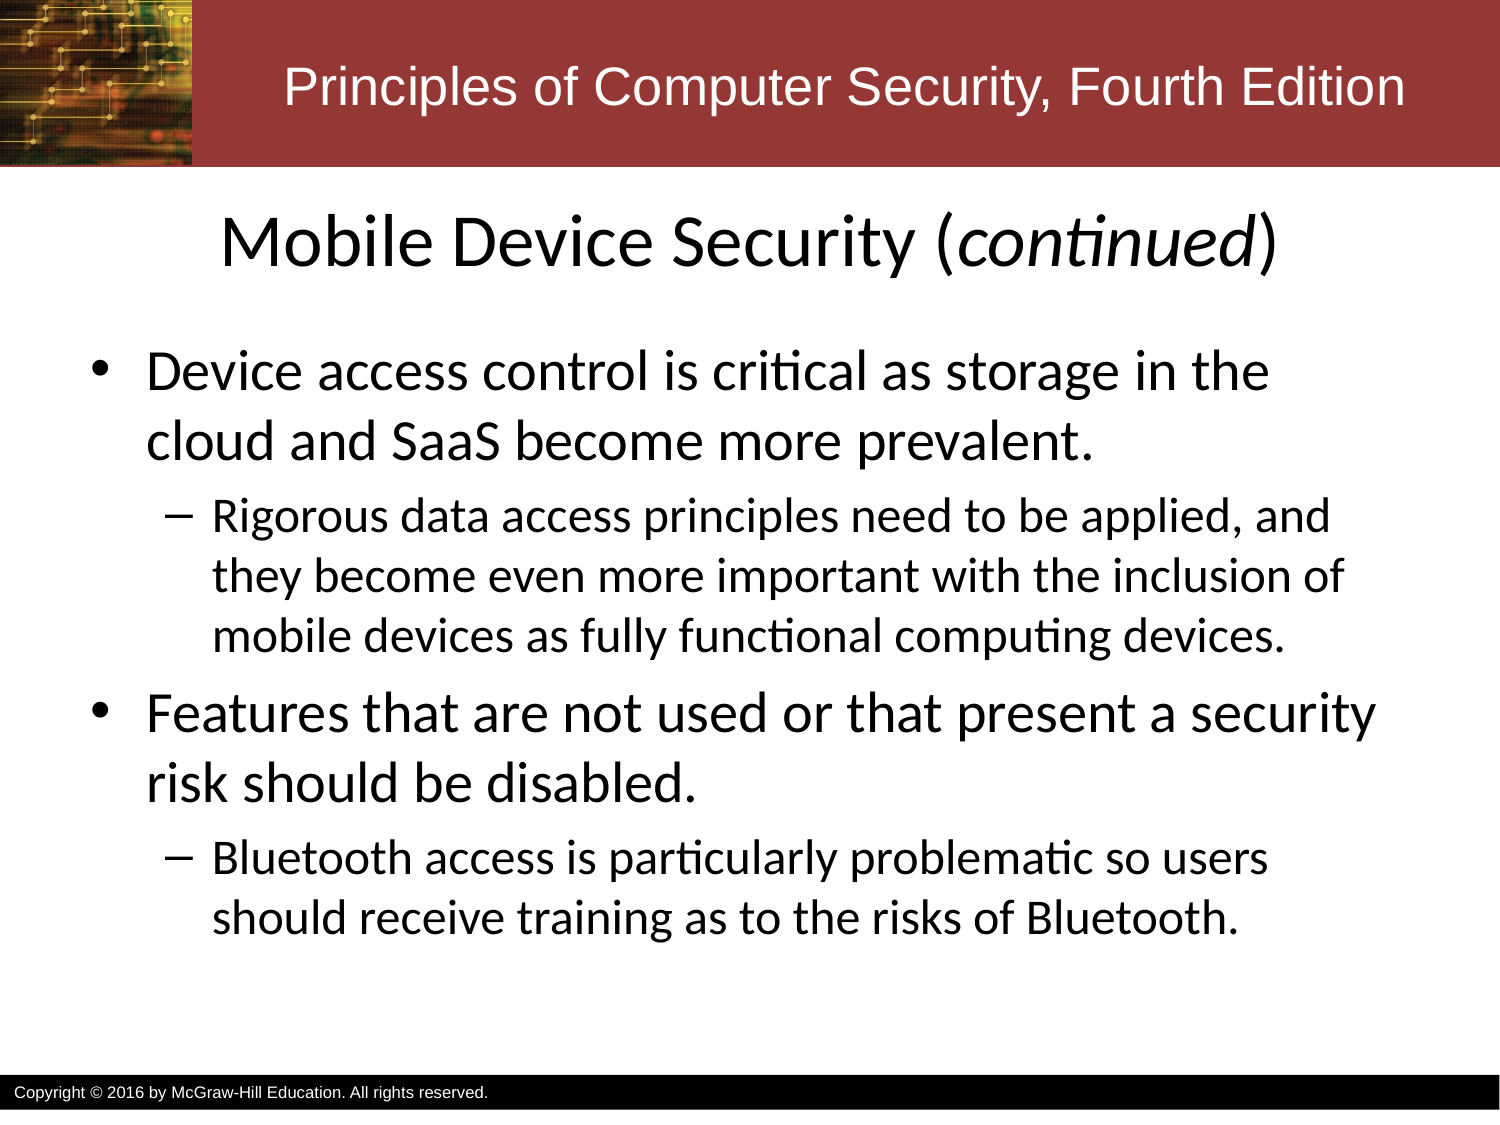

# Mobile Device Security (continued)
Device access control is critical as storage in the cloud and SaaS become more prevalent.
Rigorous data access principles need to be applied, and they become even more important with the inclusion of mobile devices as fully functional computing devices.
Features that are not used or that present a security risk should be disabled.
Bluetooth access is particularly problematic so users should receive training as to the risks of Bluetooth.